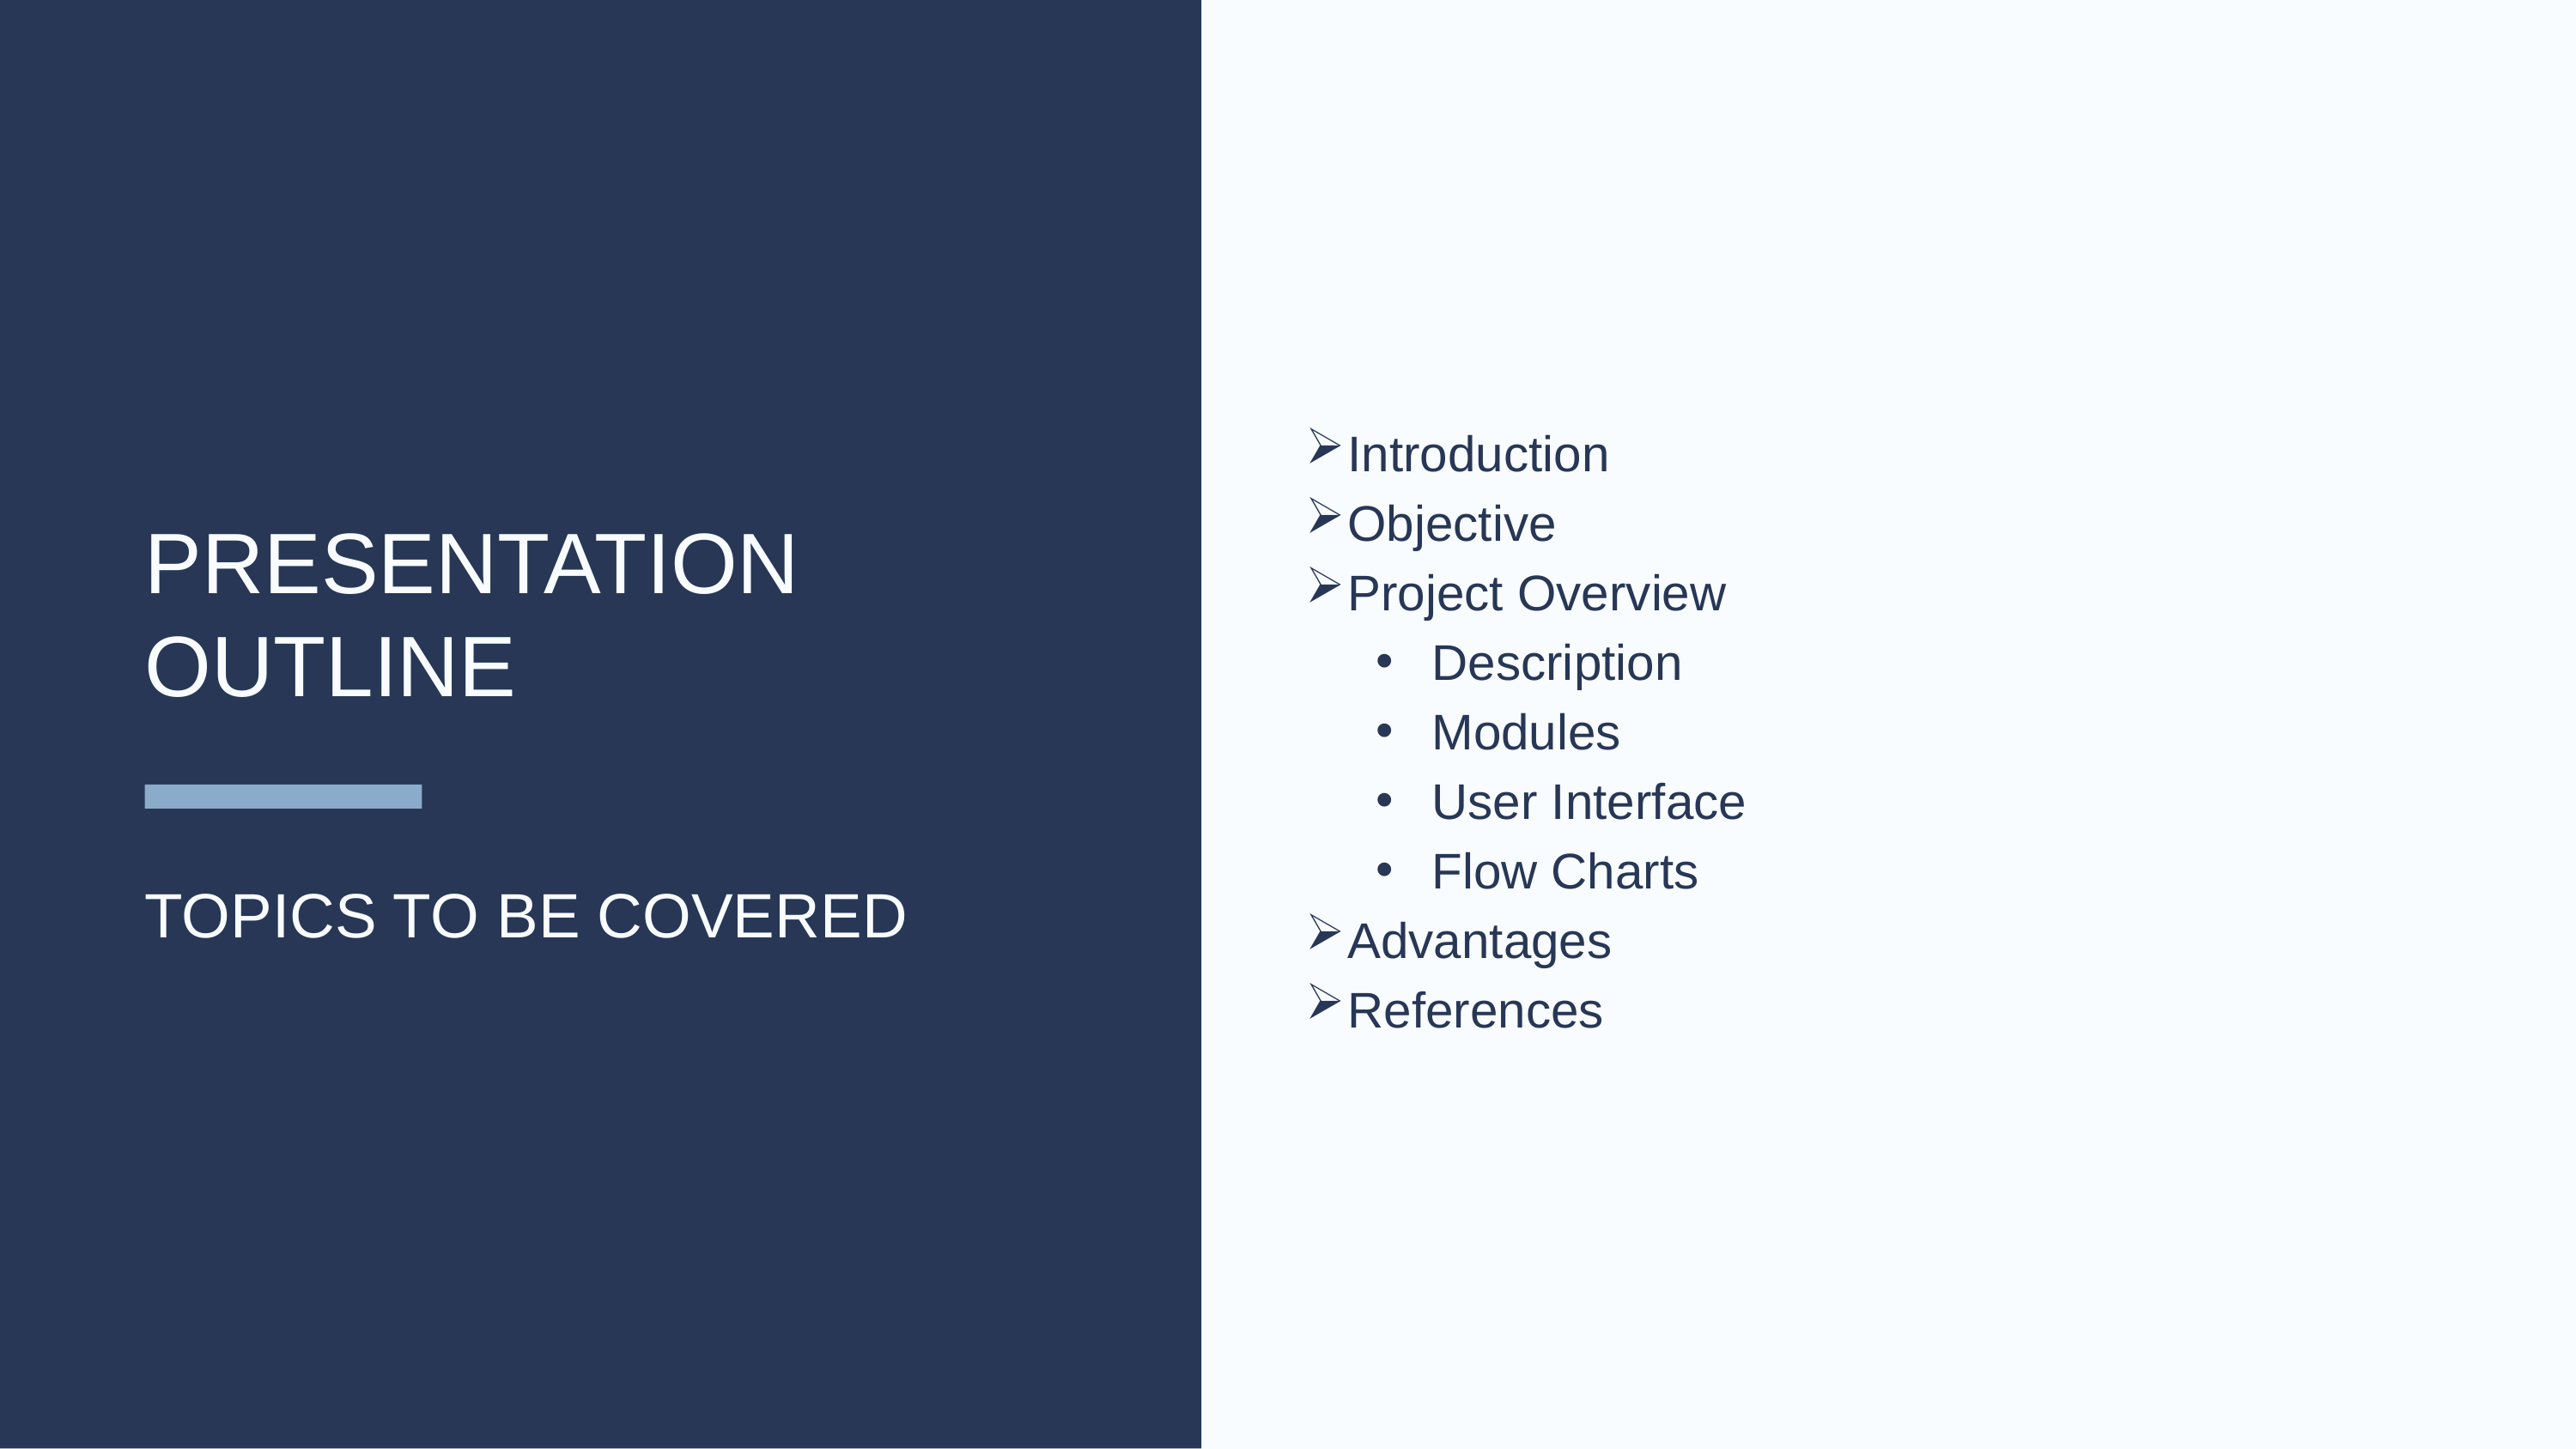

Introduction
Objective
Project Overview
Description
Modules
User Interface
Flow Charts
Advantages
References
PRESENTATION OUTLINE

TOPICS TO BE COVERED